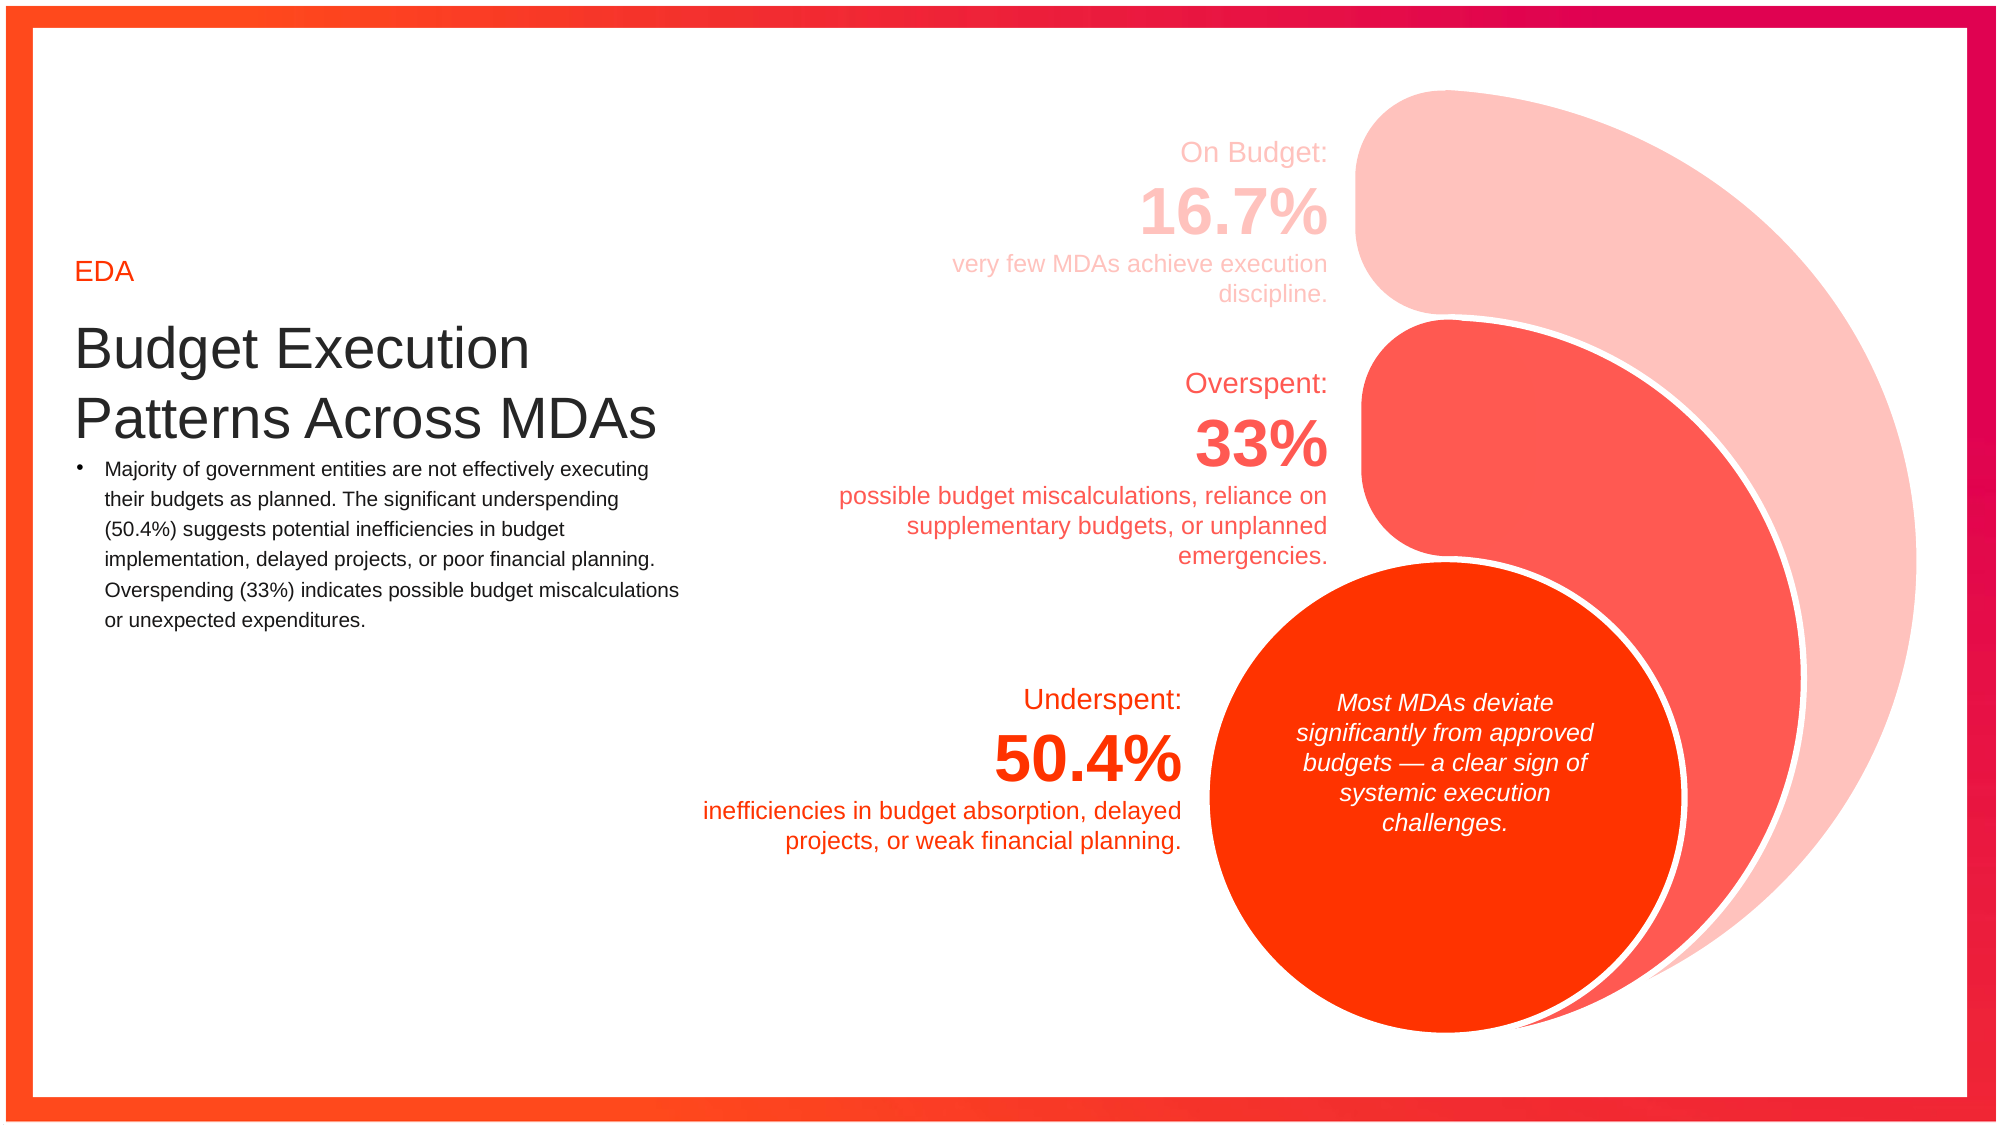

On Budget:
16.7%
very few MDAs achieve execution discipline.
EDA

Budget Execution Patterns Across MDAs
Majority of government entities are not effectively executing their budgets as planned. The significant underspending (50.4%) suggests potential inefficiencies in budget implementation, delayed projects, or poor financial planning. Overspending (33%) indicates possible budget miscalculations or unexpected expenditures.

Overspent:
33%
possible budget miscalculations, reliance on supplementary budgets, or unplanned emergencies.
Most MDAs deviate significantly from approved budgets — a clear sign of systemic execution challenges.

Underspent:
50.4%
inefficiencies in budget absorption, delayed projects, or weak financial planning.